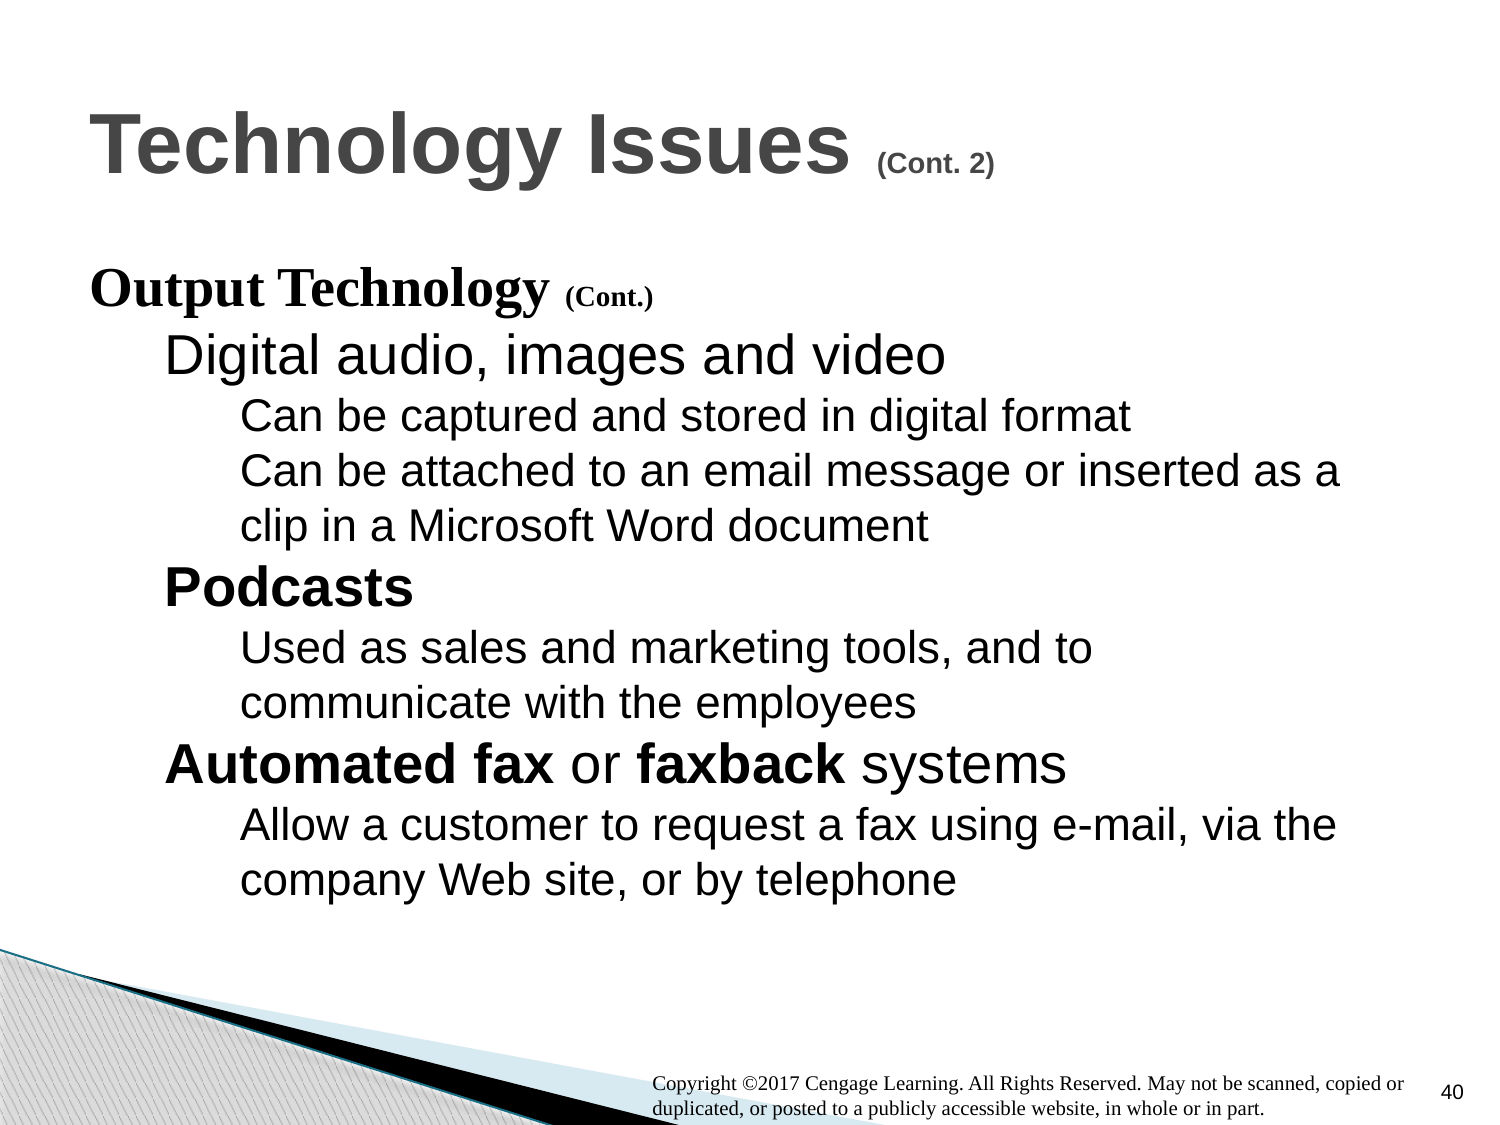

# Technology Issues (Cont. 2)
Output Technology (Cont.)
Digital audio, images and video
Can be captured and stored in digital format
Can be attached to an email message or inserted as a clip in a Microsoft Word document
Podcasts
Used as sales and marketing tools, and to communicate with the employees
Automated fax or faxback systems
Allow a customer to request a fax using e-mail, via the company Web site, or by telephone

40
Copyright ©2017 Cengage Learning. All Rights Reserved. May not be scanned, copied or duplicated, or posted to a publicly accessible website, in whole or in part.